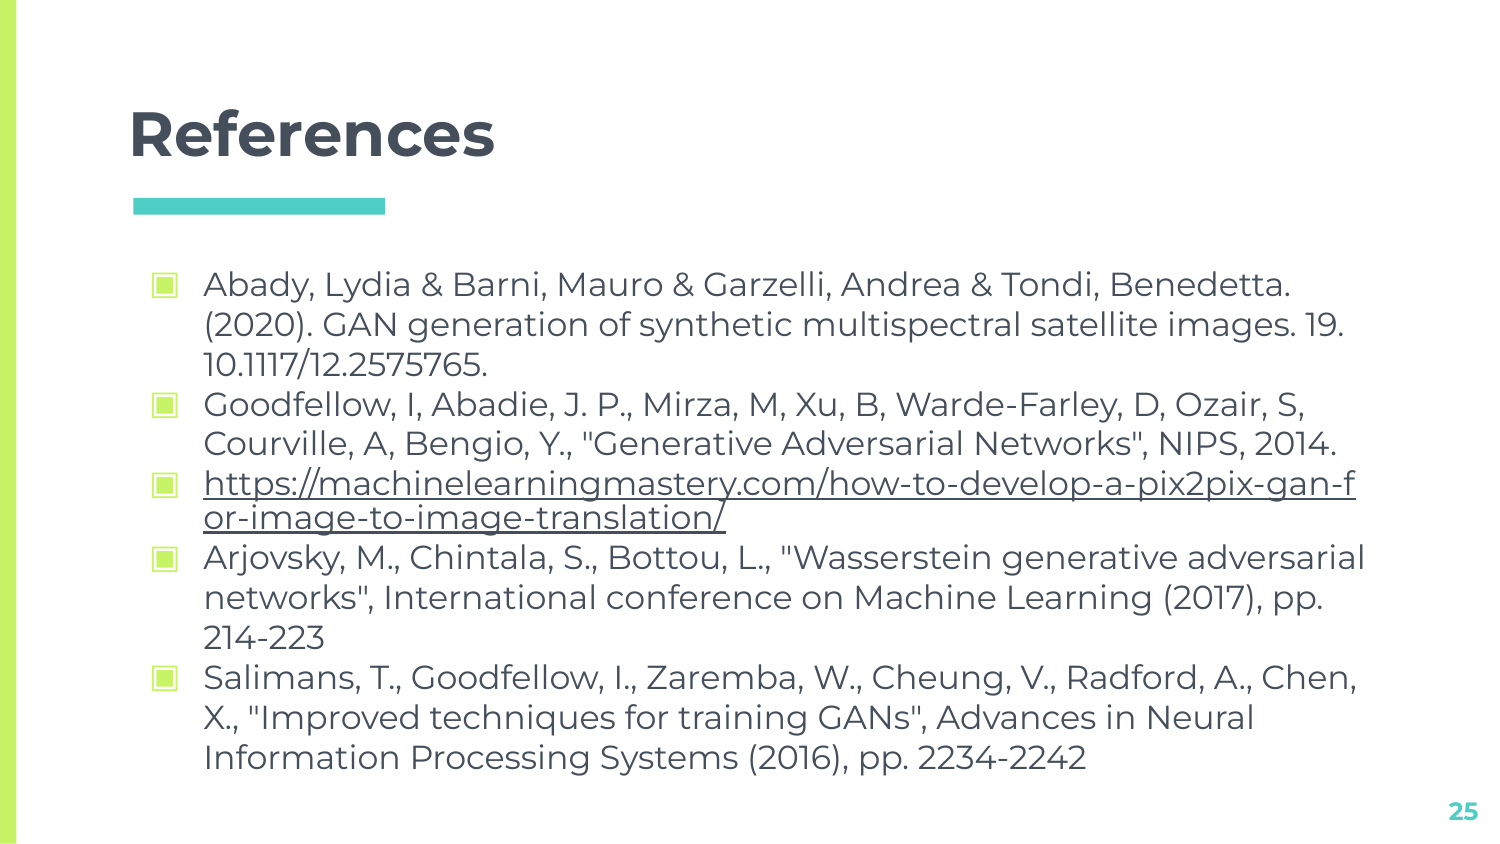

# References
Abady, Lydia & Barni, Mauro & Garzelli, Andrea & Tondi, Benedetta. (2020). GAN generation of synthetic multispectral satellite images. 19. 10.1117/12.2575765.
Goodfellow, I, Abadie, J. P., Mirza, M, Xu, B, Warde-Farley, D, Ozair, S, Courville, A, Bengio, Y., "Generative Adversarial Networks", NIPS, 2014.
https://machinelearningmastery.com/how-to-develop-a-pix2pix-gan-for-image-to-image-translation/
Arjovsky, M., Chintala, S., Bottou, L., "Wasserstein generative adversarial networks", International conference on Machine Learning (2017), pp. 214-223
Salimans, T., Goodfellow, I., Zaremba, W., Cheung, V., Radford, A., Chen, X., "Improved techniques for training GANs", Advances in Neural Information Processing Systems (2016), pp. 2234-2242

25